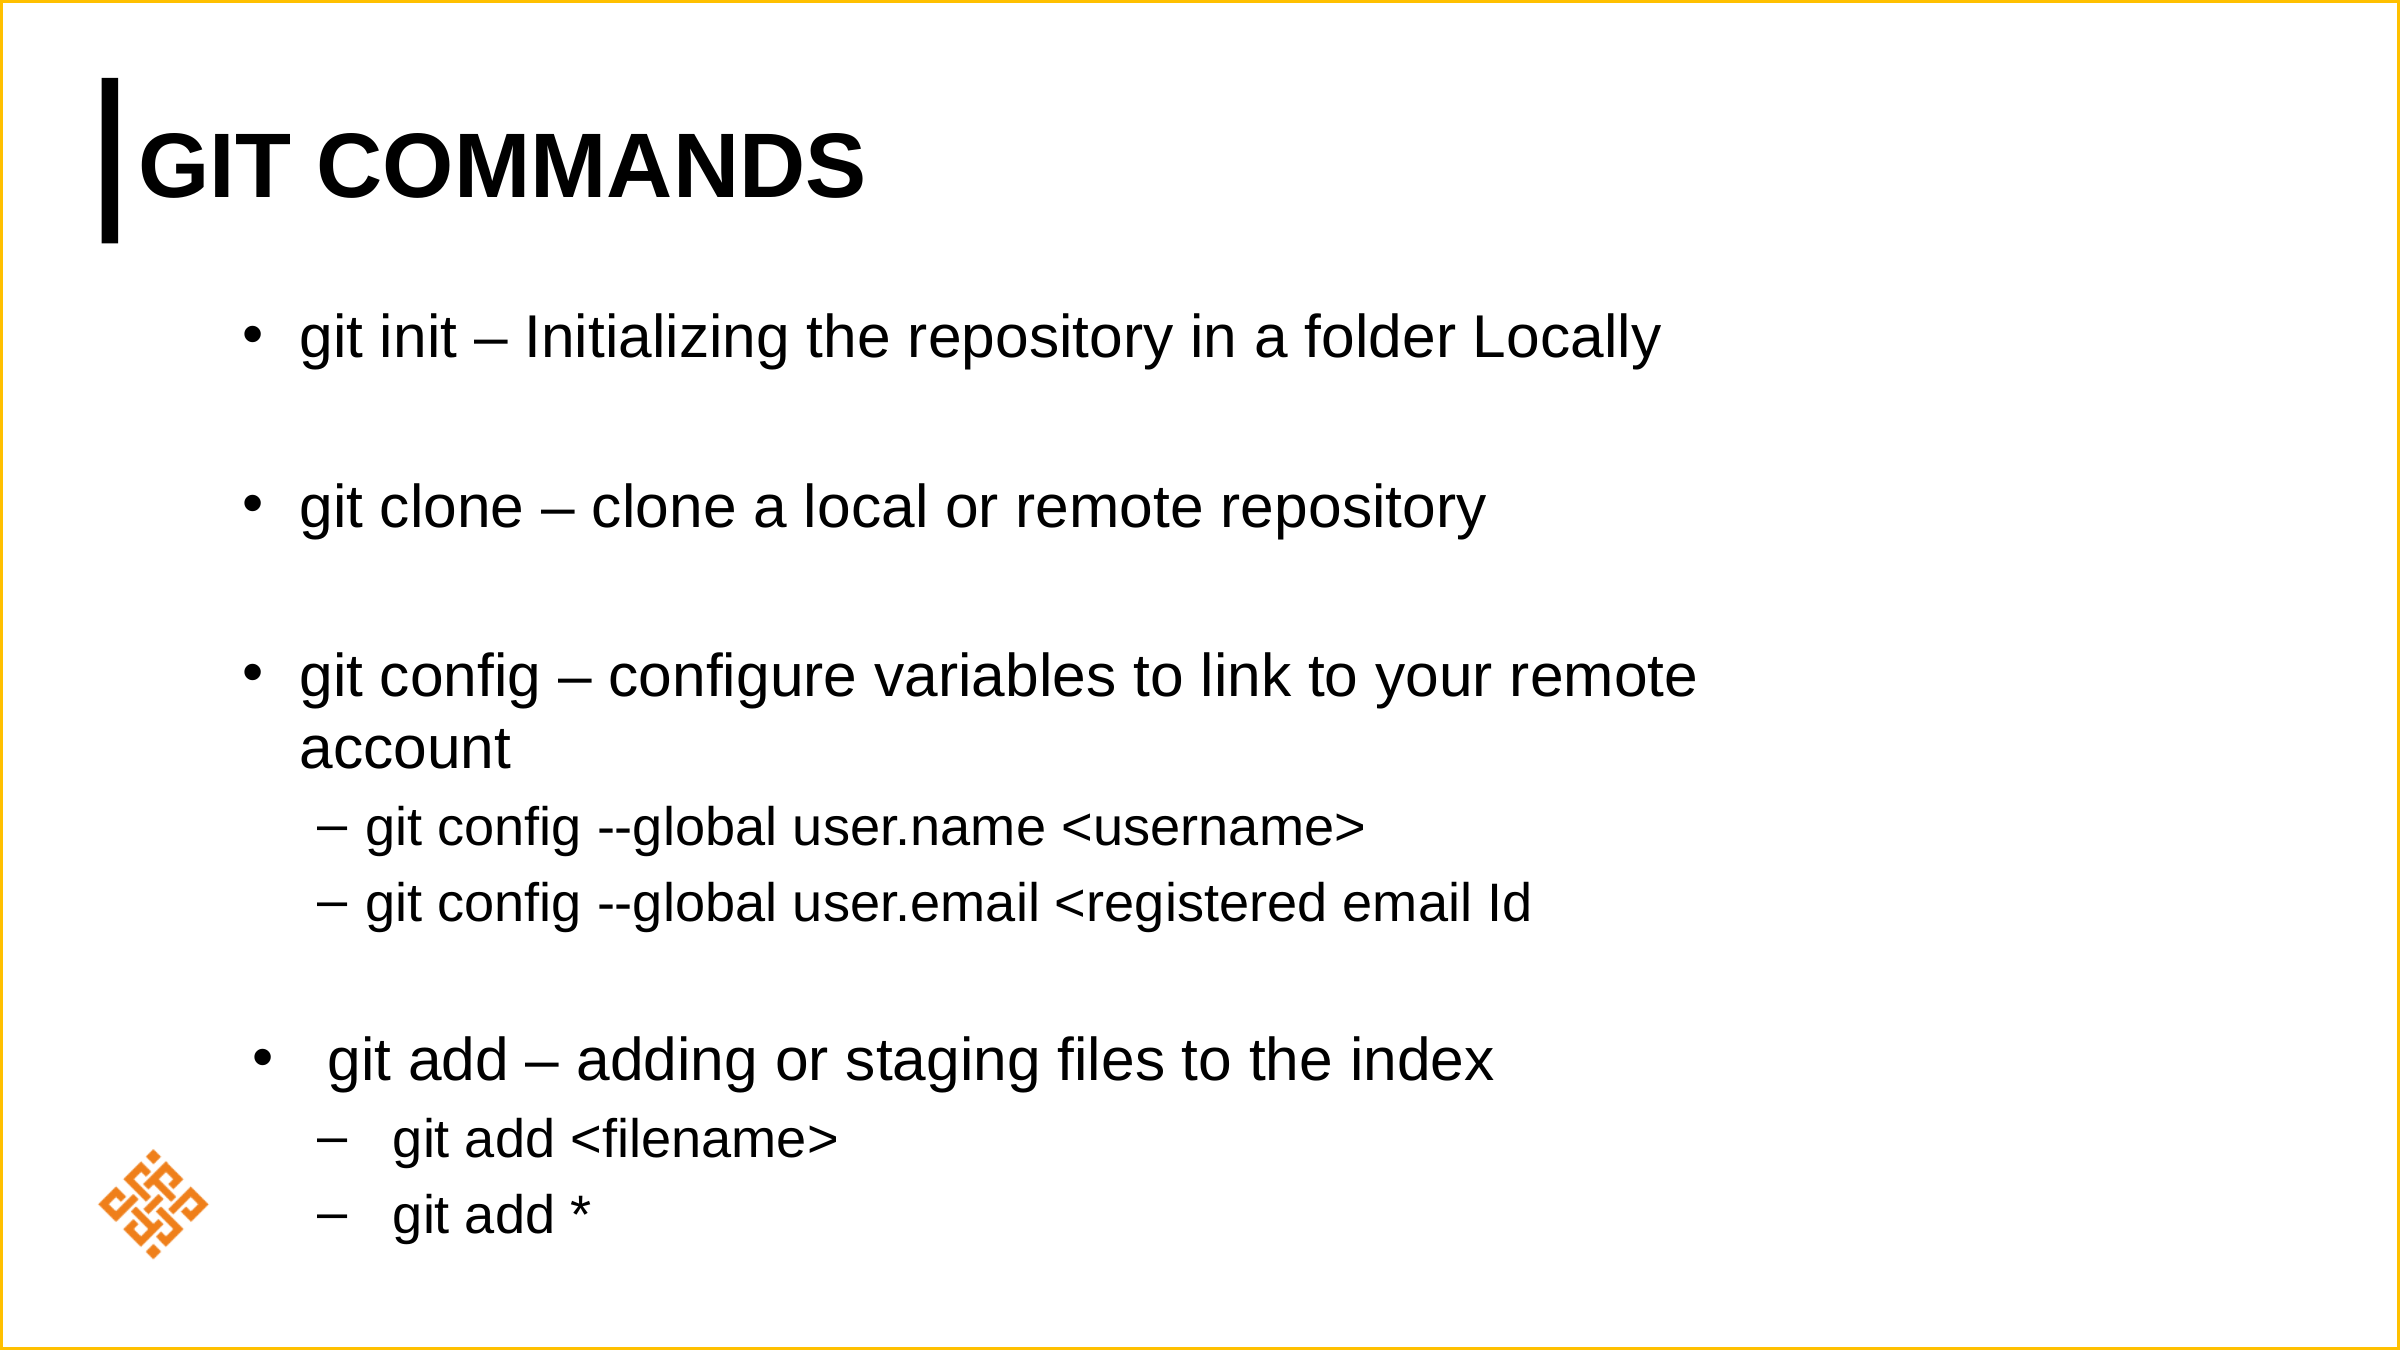

# Git Commands
git init – Initializing the repository in a folder Locally

git clone – clone a local or remote repository

git config – configure variables to link to your remote account
git config --global user.name <username>
git config --global user.email <registered email Id

git add – adding or staging files to the index
git add <filename>
git add *